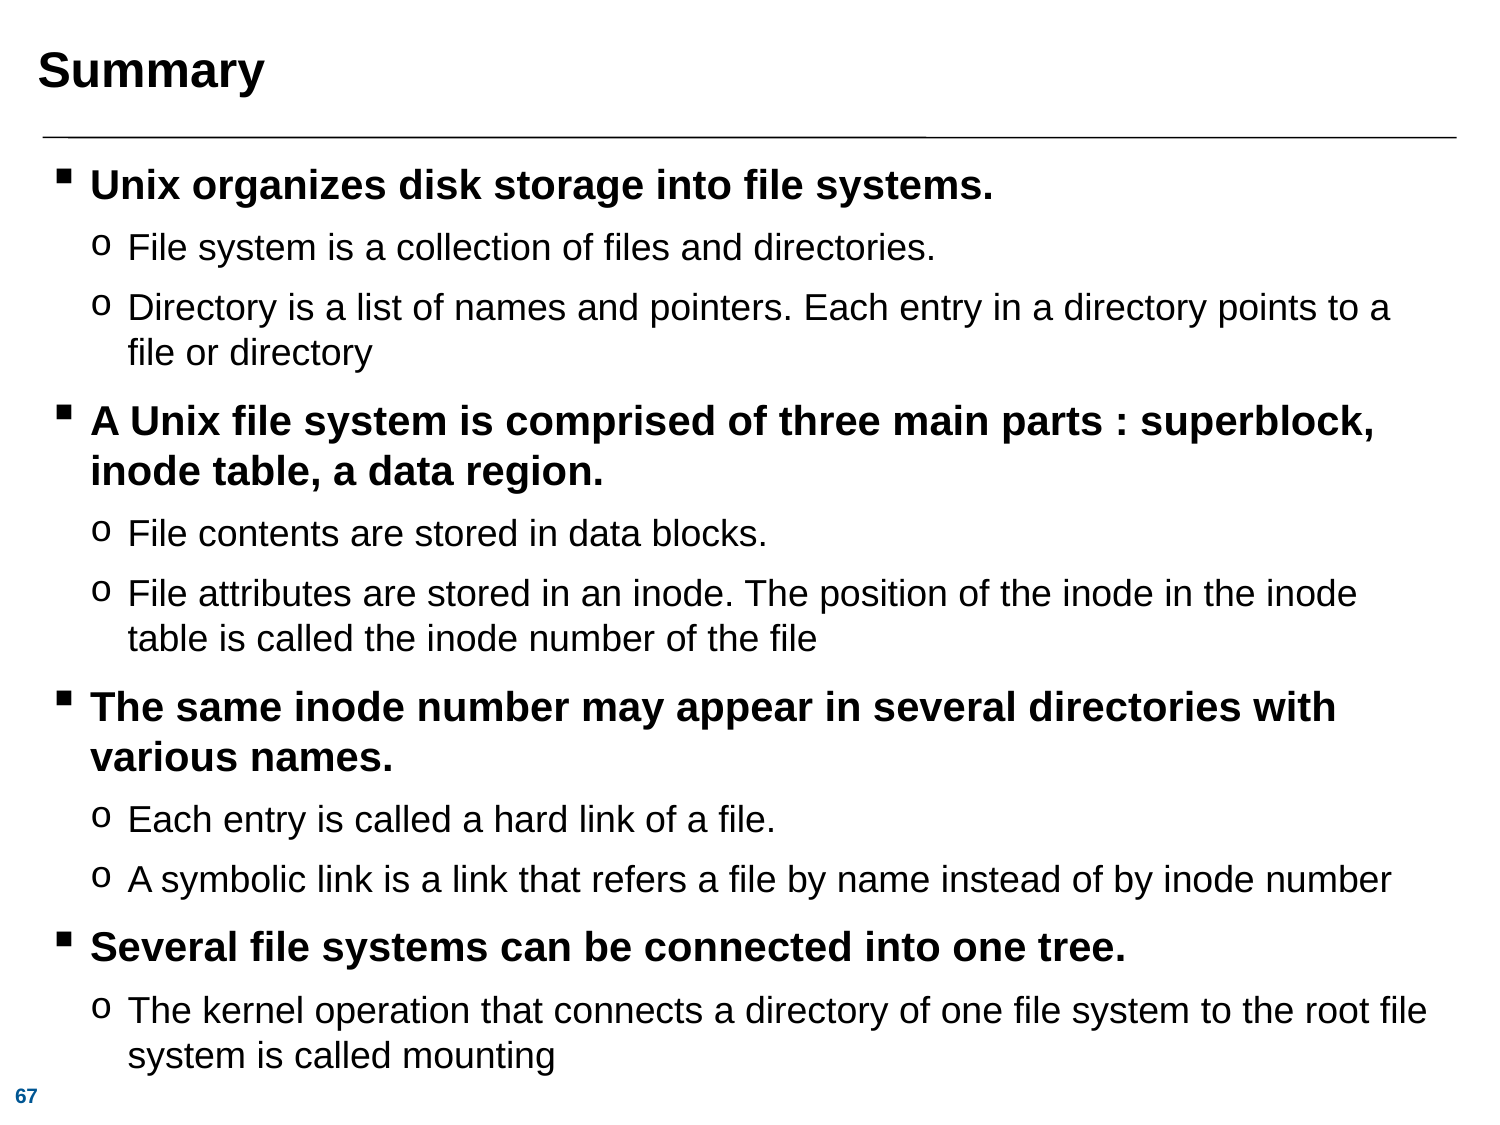

# Summary
Unix organizes disk storage into file systems.
File system is a collection of files and directories.
Directory is a list of names and pointers. Each entry in a directory points to a file or directory
A Unix file system is comprised of three main parts : superblock, inode table, a data region.
File contents are stored in data blocks.
File attributes are stored in an inode. The position of the inode in the inode table is called the inode number of the file
The same inode number may appear in several directories with various names.
Each entry is called a hard link of a file.
A symbolic link is a link that refers a file by name instead of by inode number
Several file systems can be connected into one tree.
The kernel operation that connects a directory of one file system to the root file system is called mounting

67